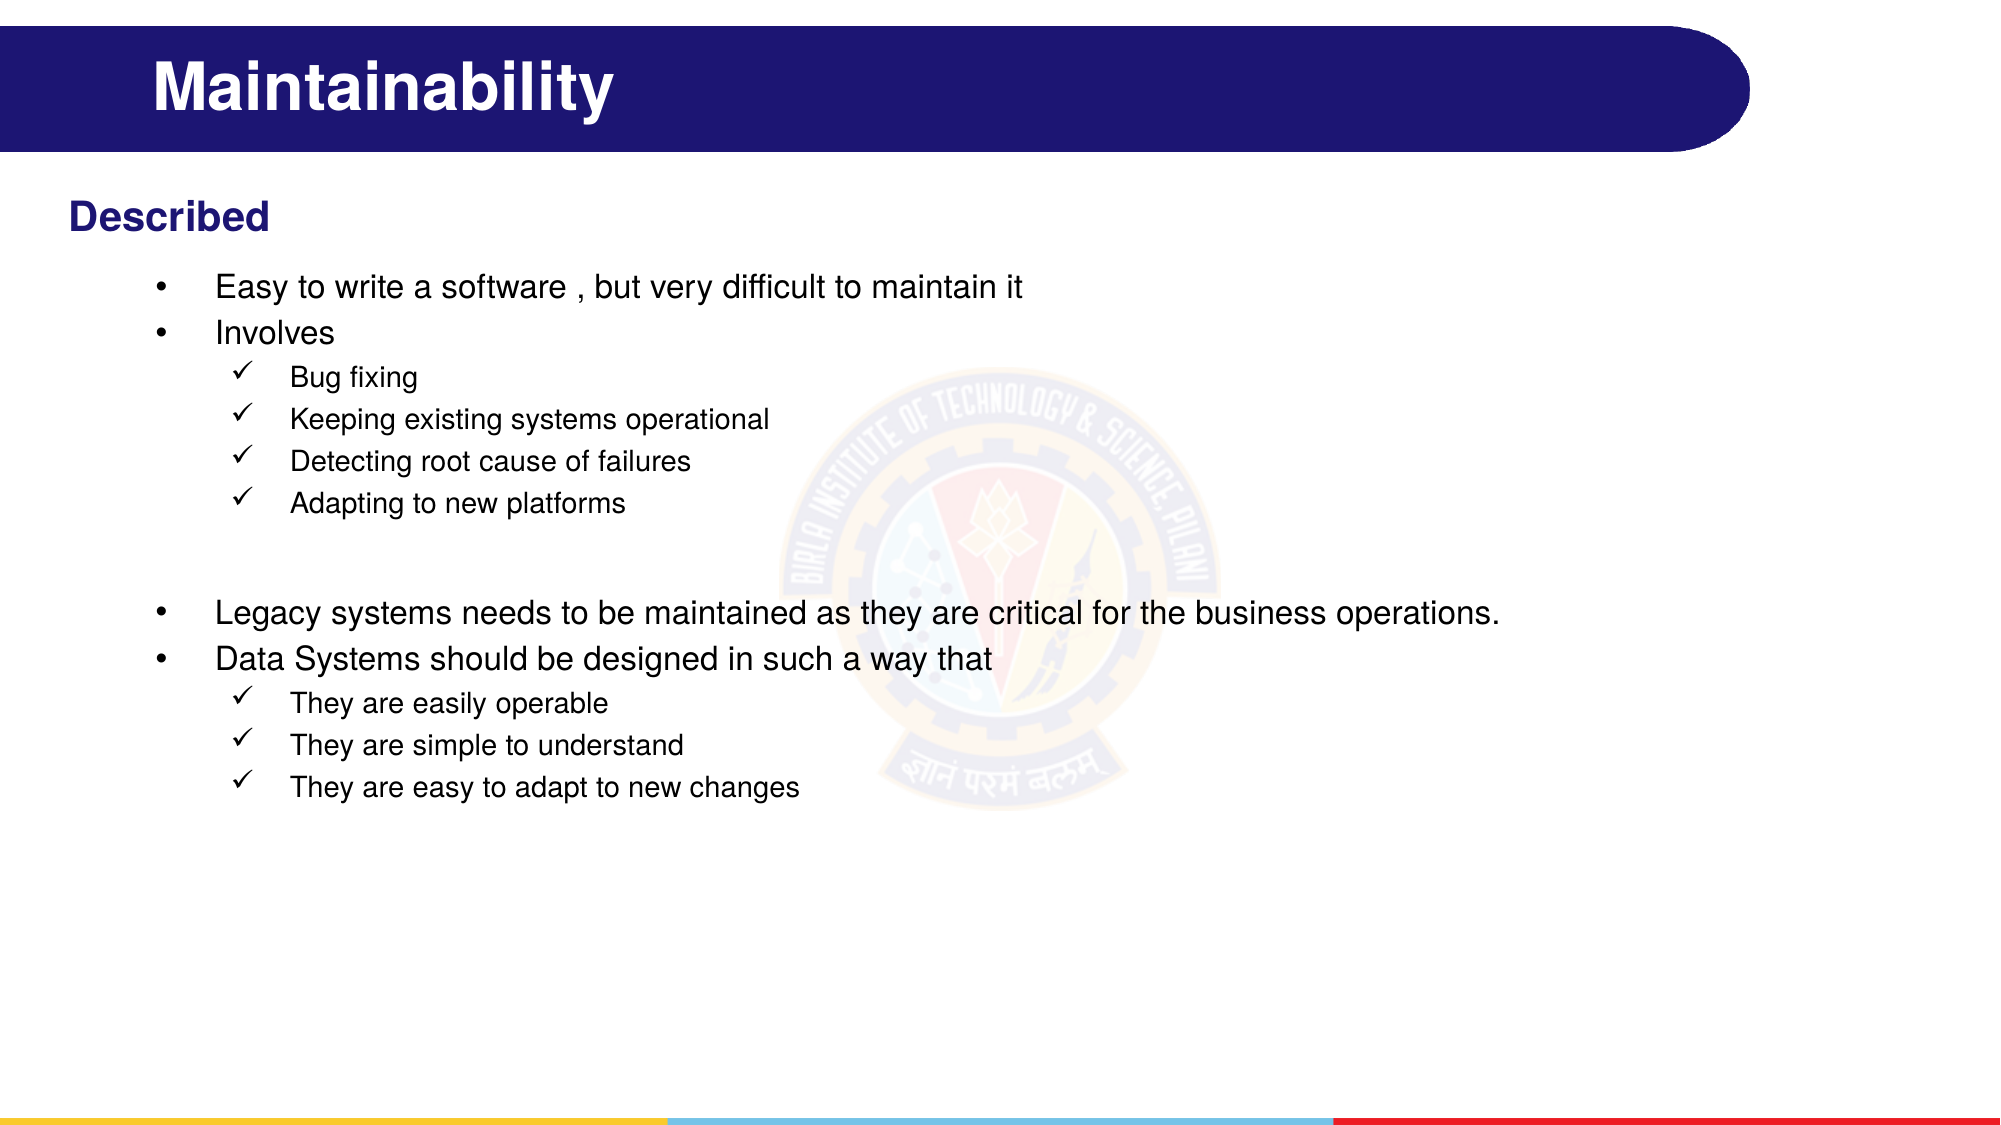

# Maintainability
Described
Easy to write a software , but very difficult to maintain it
Involves
Bug fixing
Keeping existing systems operational
Detecting root cause of failures
Adapting to new platforms

Legacy systems needs to be maintained as they are critical for the business operations.
Data Systems should be designed in such a way that
They are easily operable
They are simple to understand
They are easy to adapt to new changes